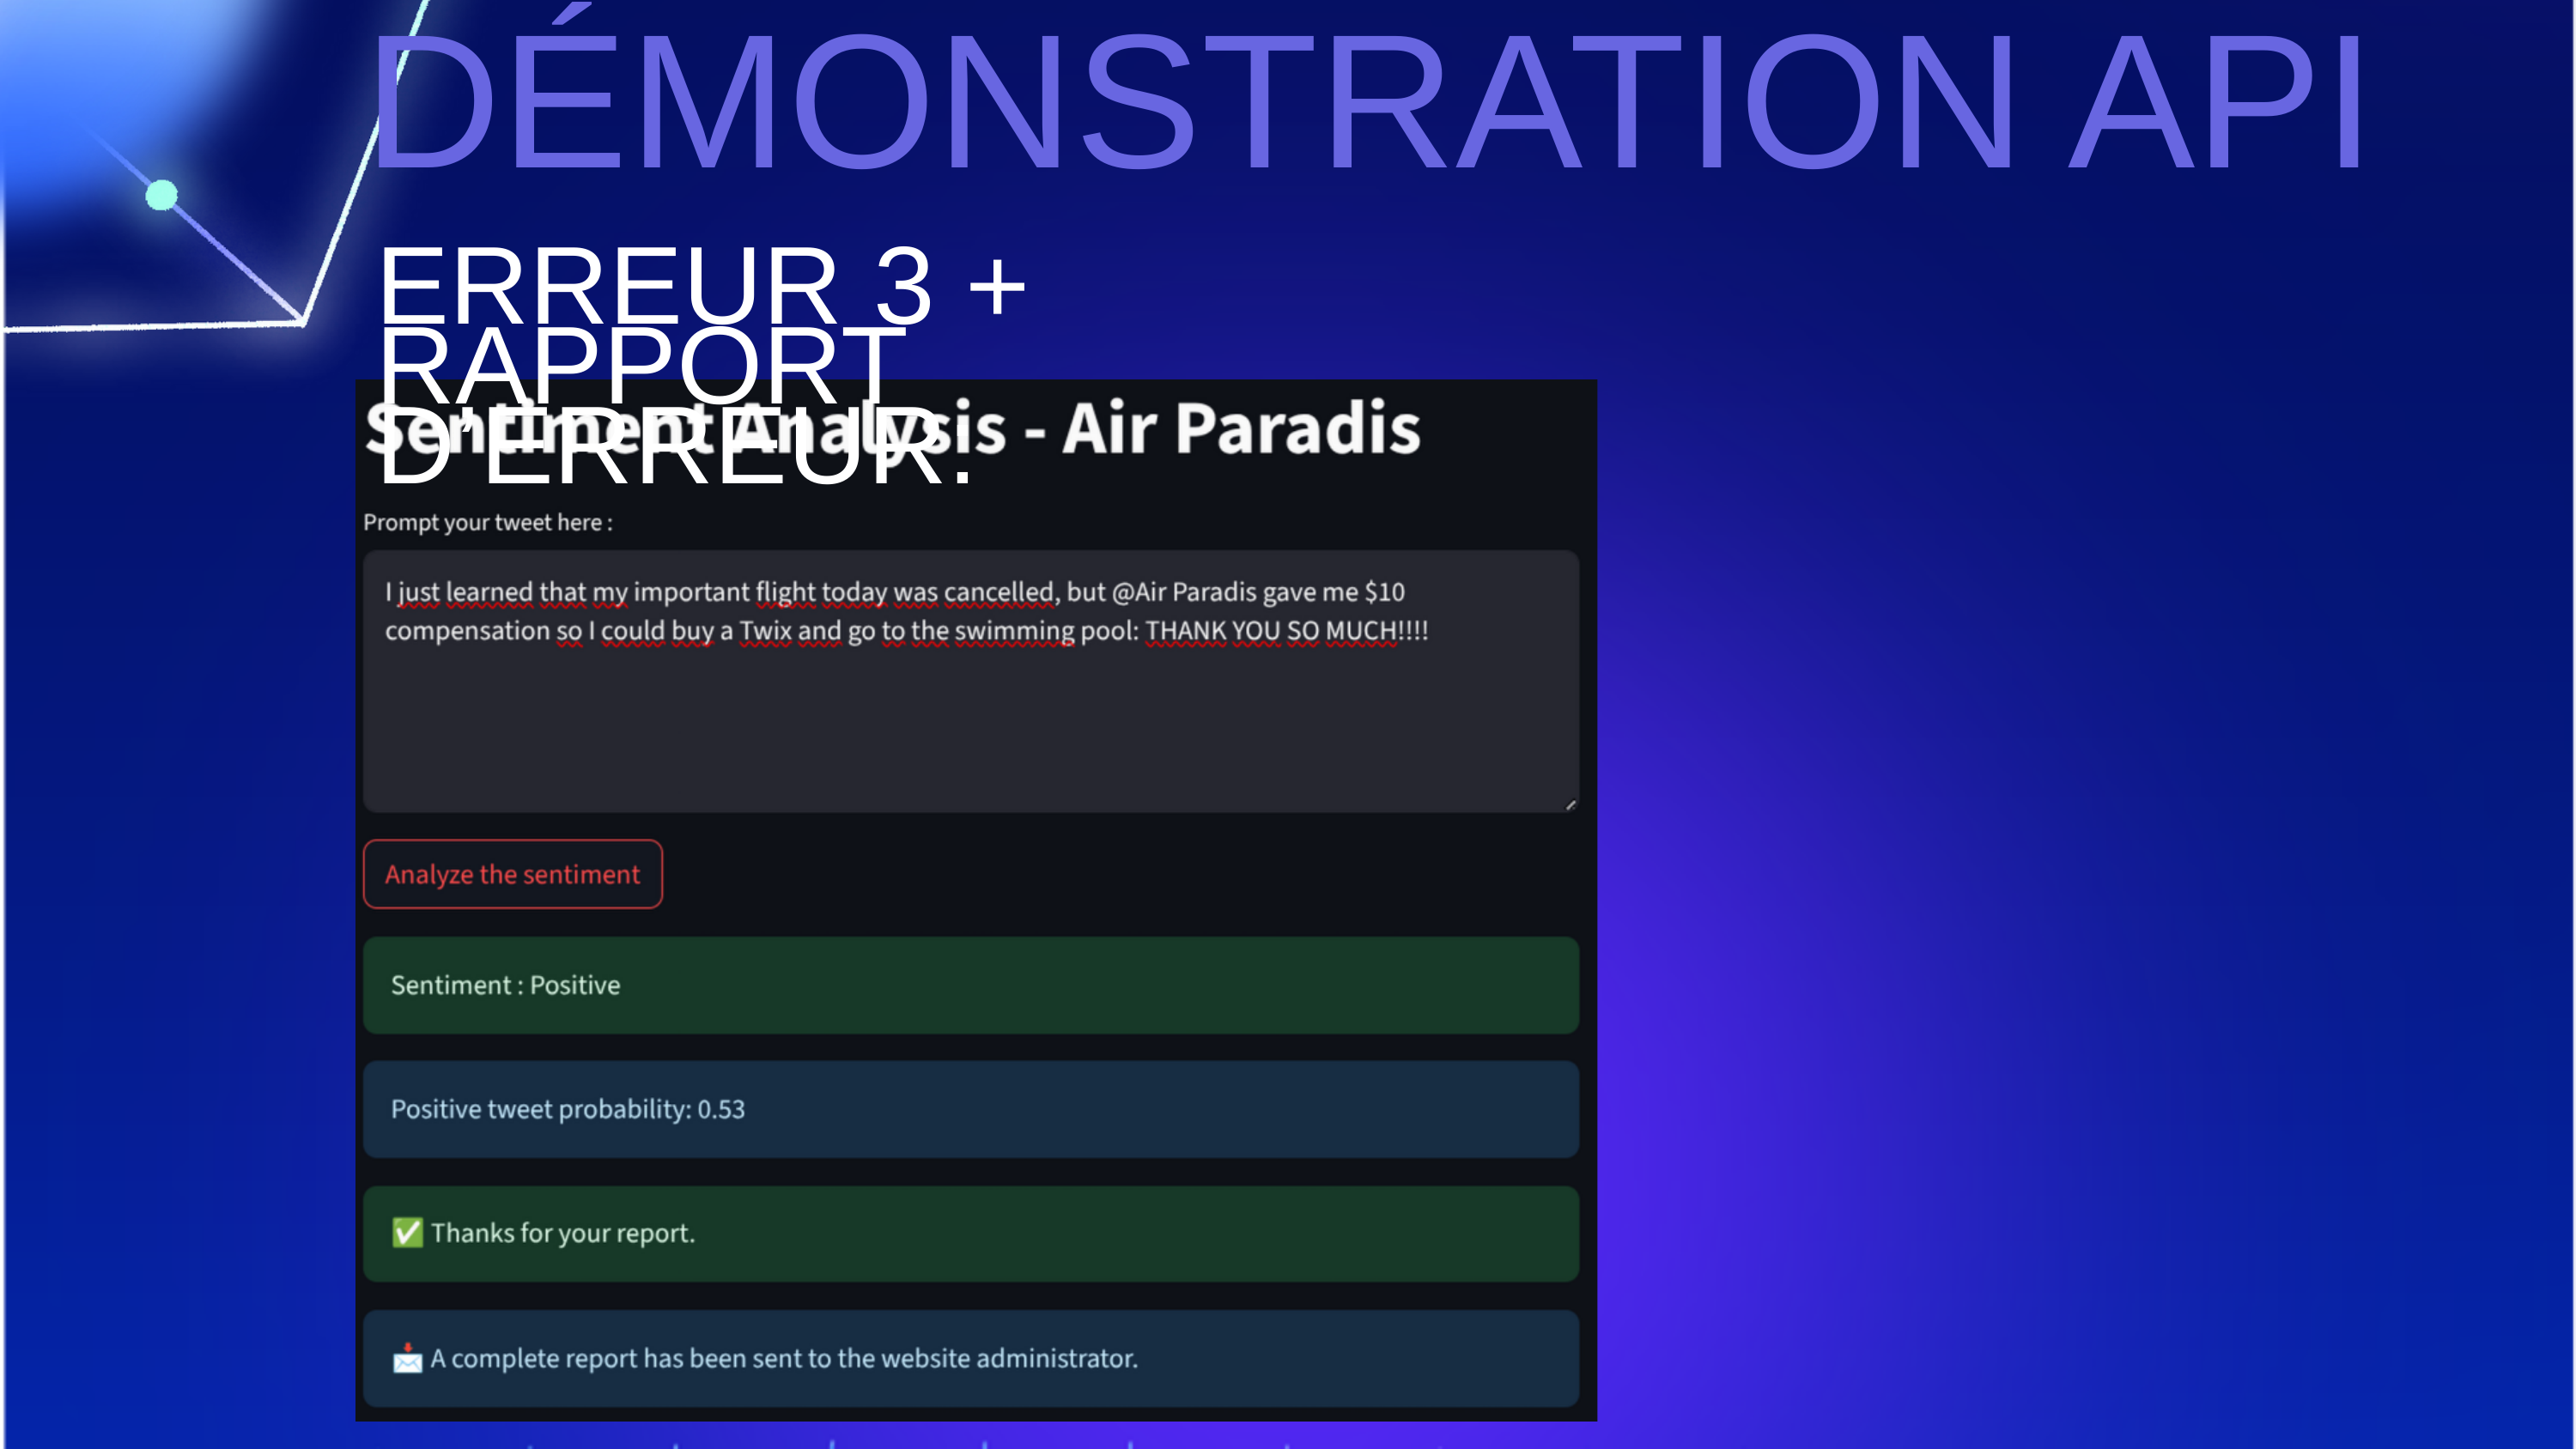

DÉMONSTRATION API
ERREUR 3 + RAPPORT D’ERREUR: